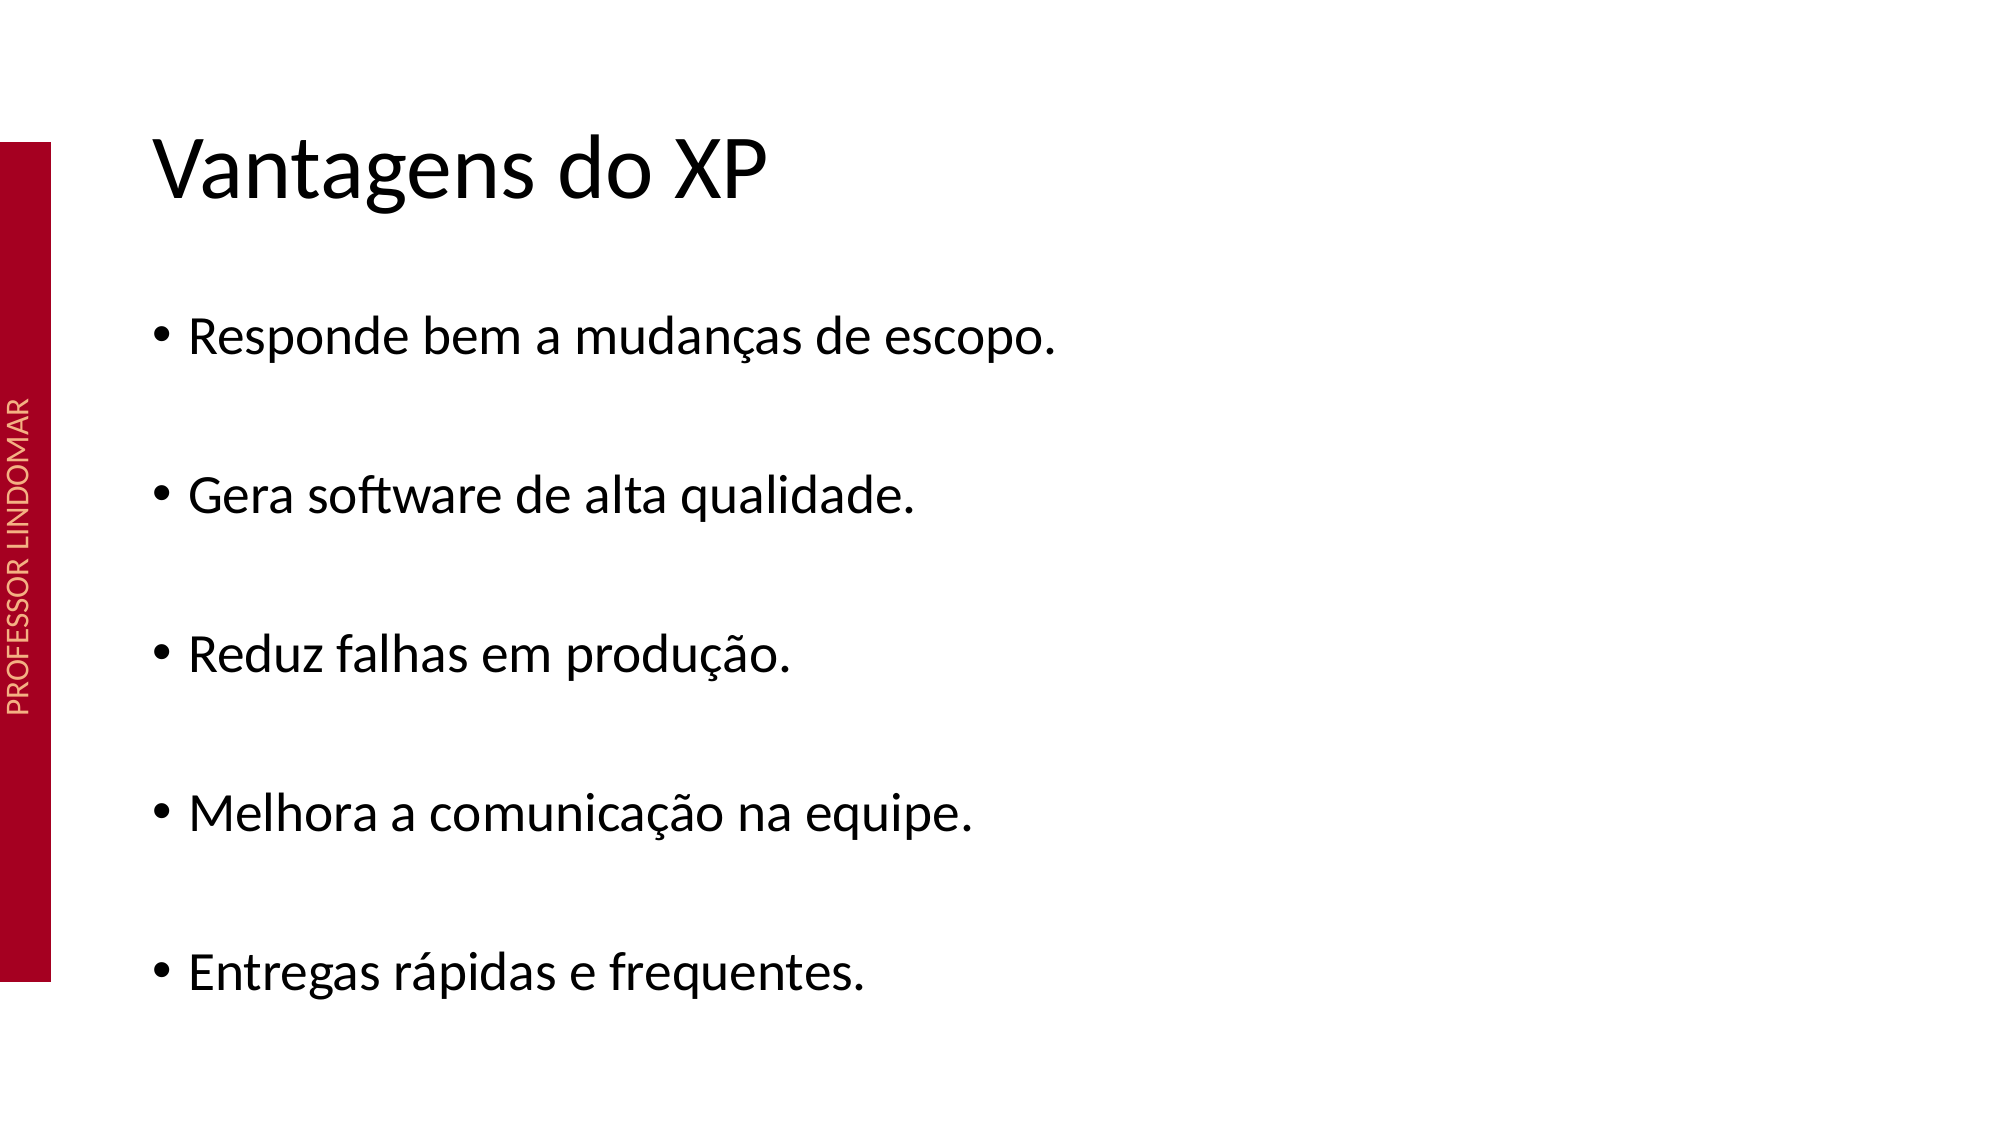

# Vantagens do XP
Responde bem a mudanças de escopo.

Gera software de alta qualidade.

Reduz falhas em produção.

Melhora a comunicação na equipe.

Entregas rápidas e frequentes.